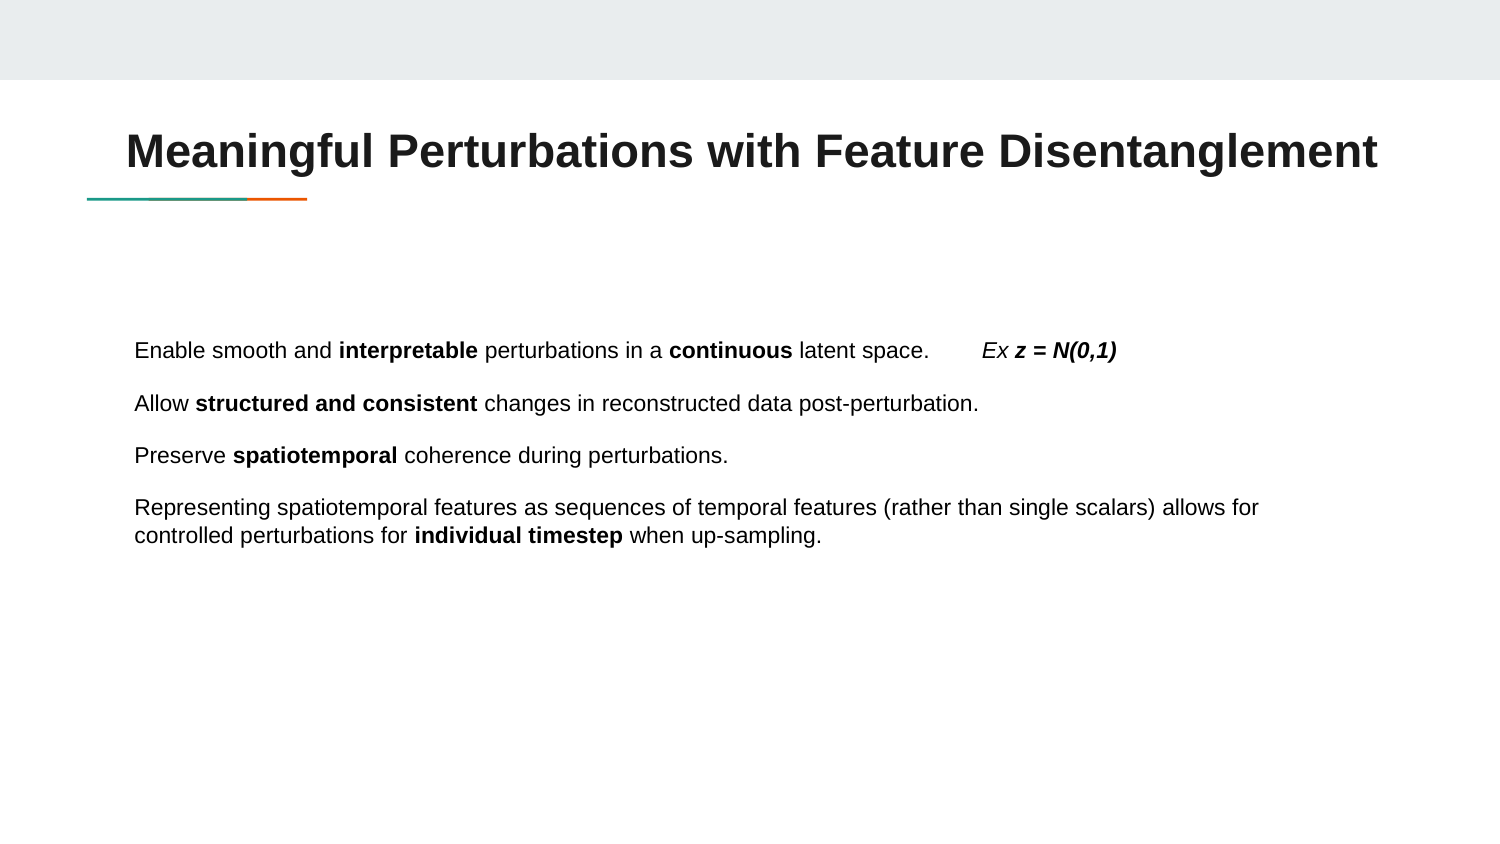

# Meaningful Perturbations with Feature Disentanglement
Enable smooth and interpretable perturbations in a continuous latent space.        Ex z = N(0,1)
Allow structured and consistent changes in reconstructed data post-perturbation.
Preserve spatiotemporal coherence during perturbations.
Representing spatiotemporal features as sequences of temporal features (rather than single scalars) allows for controlled perturbations for individual timestep when up-sampling.